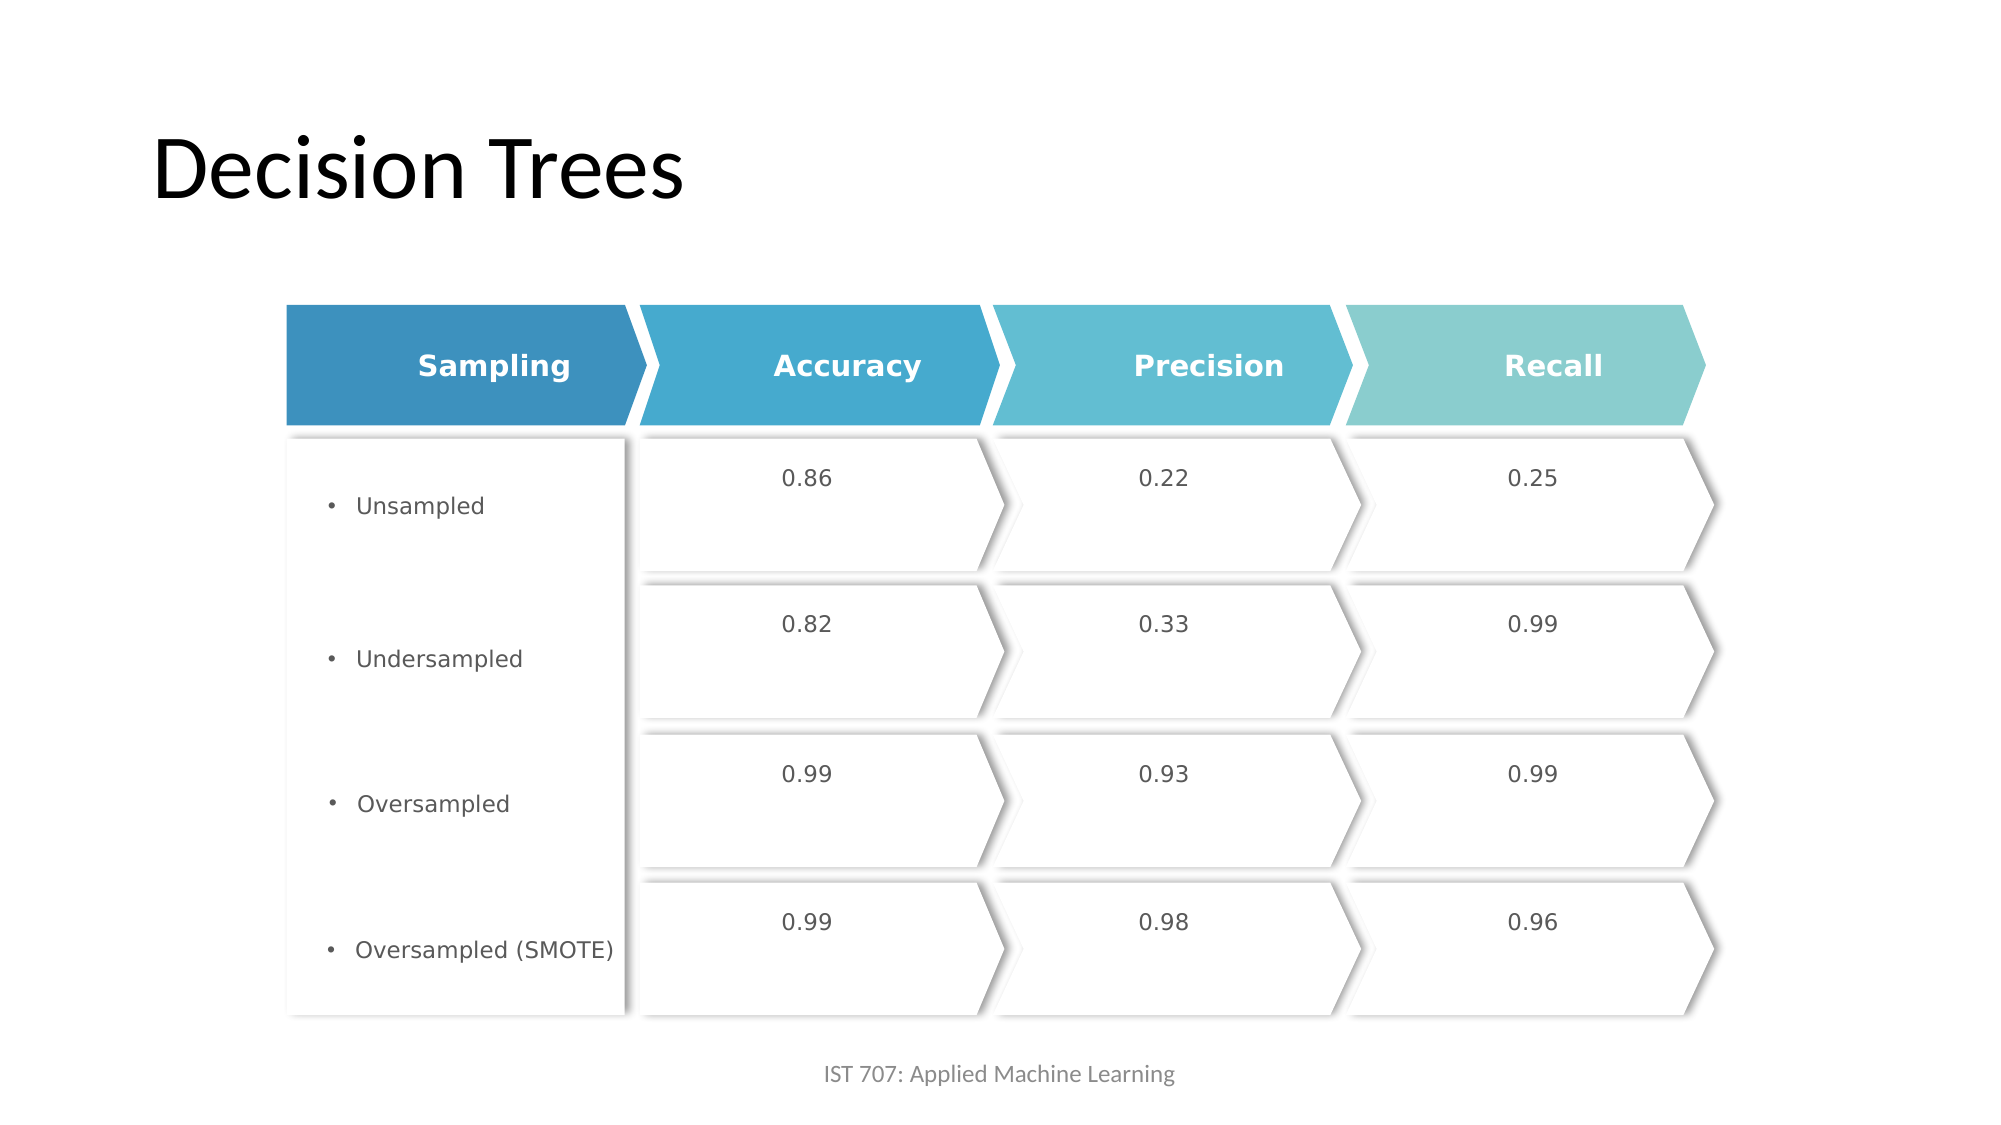

# Decision Trees

Sampling
Accuracy
Precision
Recall

0.86
0.22
0.25
Unsampled

0.82
0.33
0.99
Undersampled

0.99
0.93
0.99
Oversampled

0.99
0.98
0.96
Oversampled (SMOTE)
IST 707: Applied Machine Learning